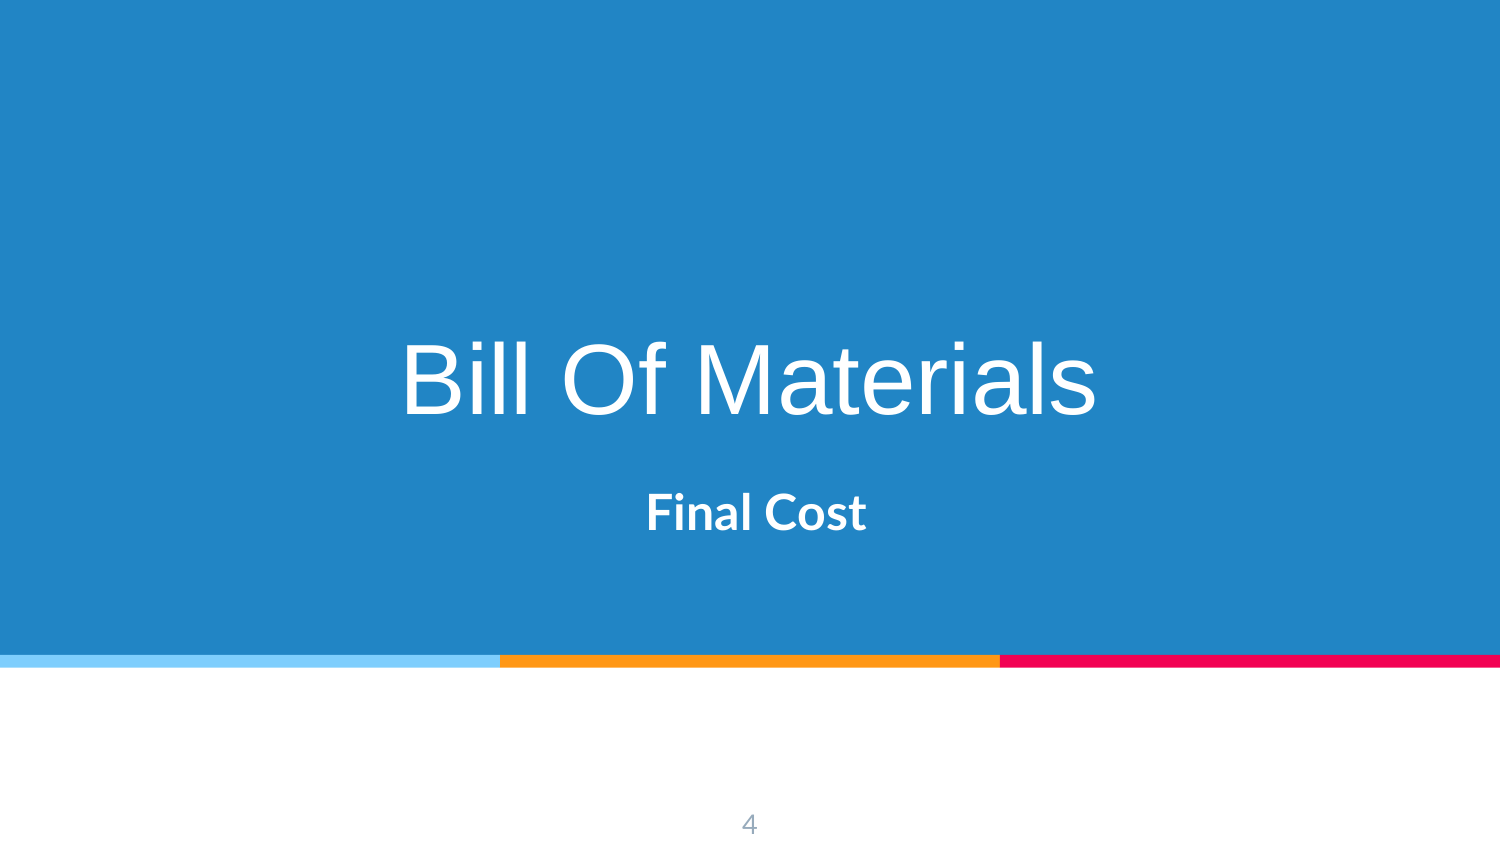

# Bill Of Materials
Final Cost
4